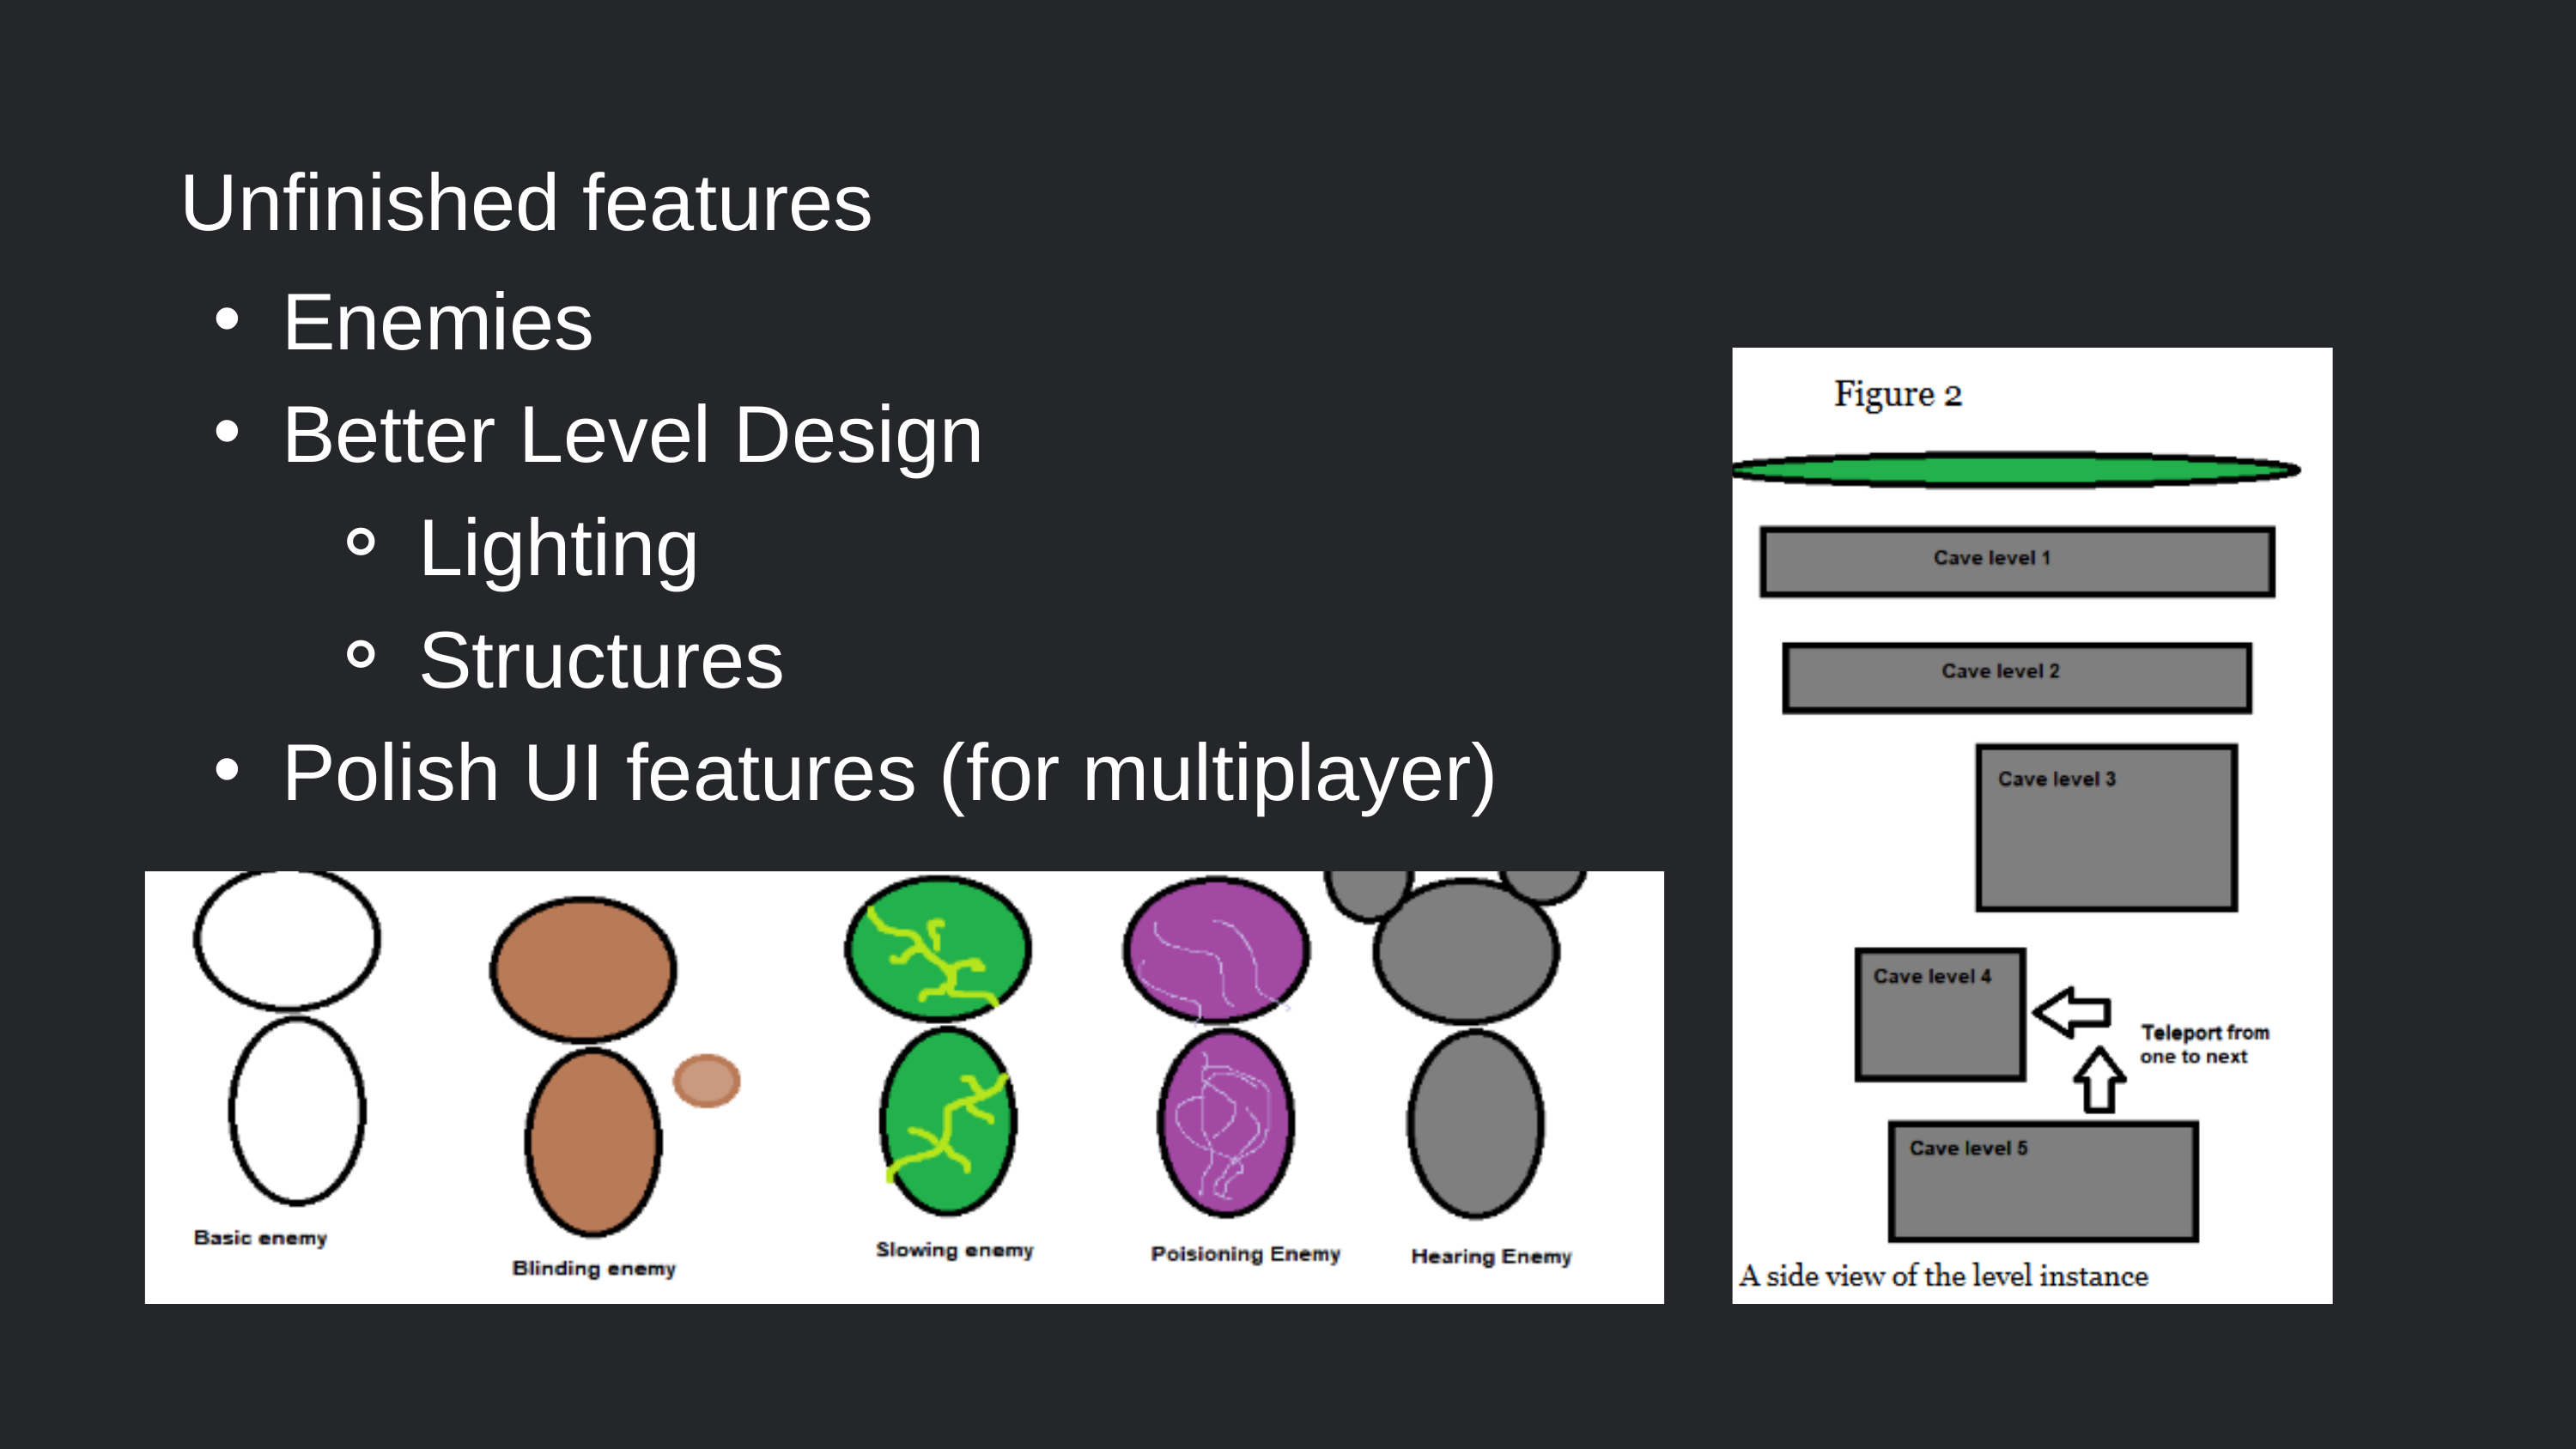

Unfinished features
Enemies
Better Level Design
Lighting
Structures
Polish UI features (for multiplayer)